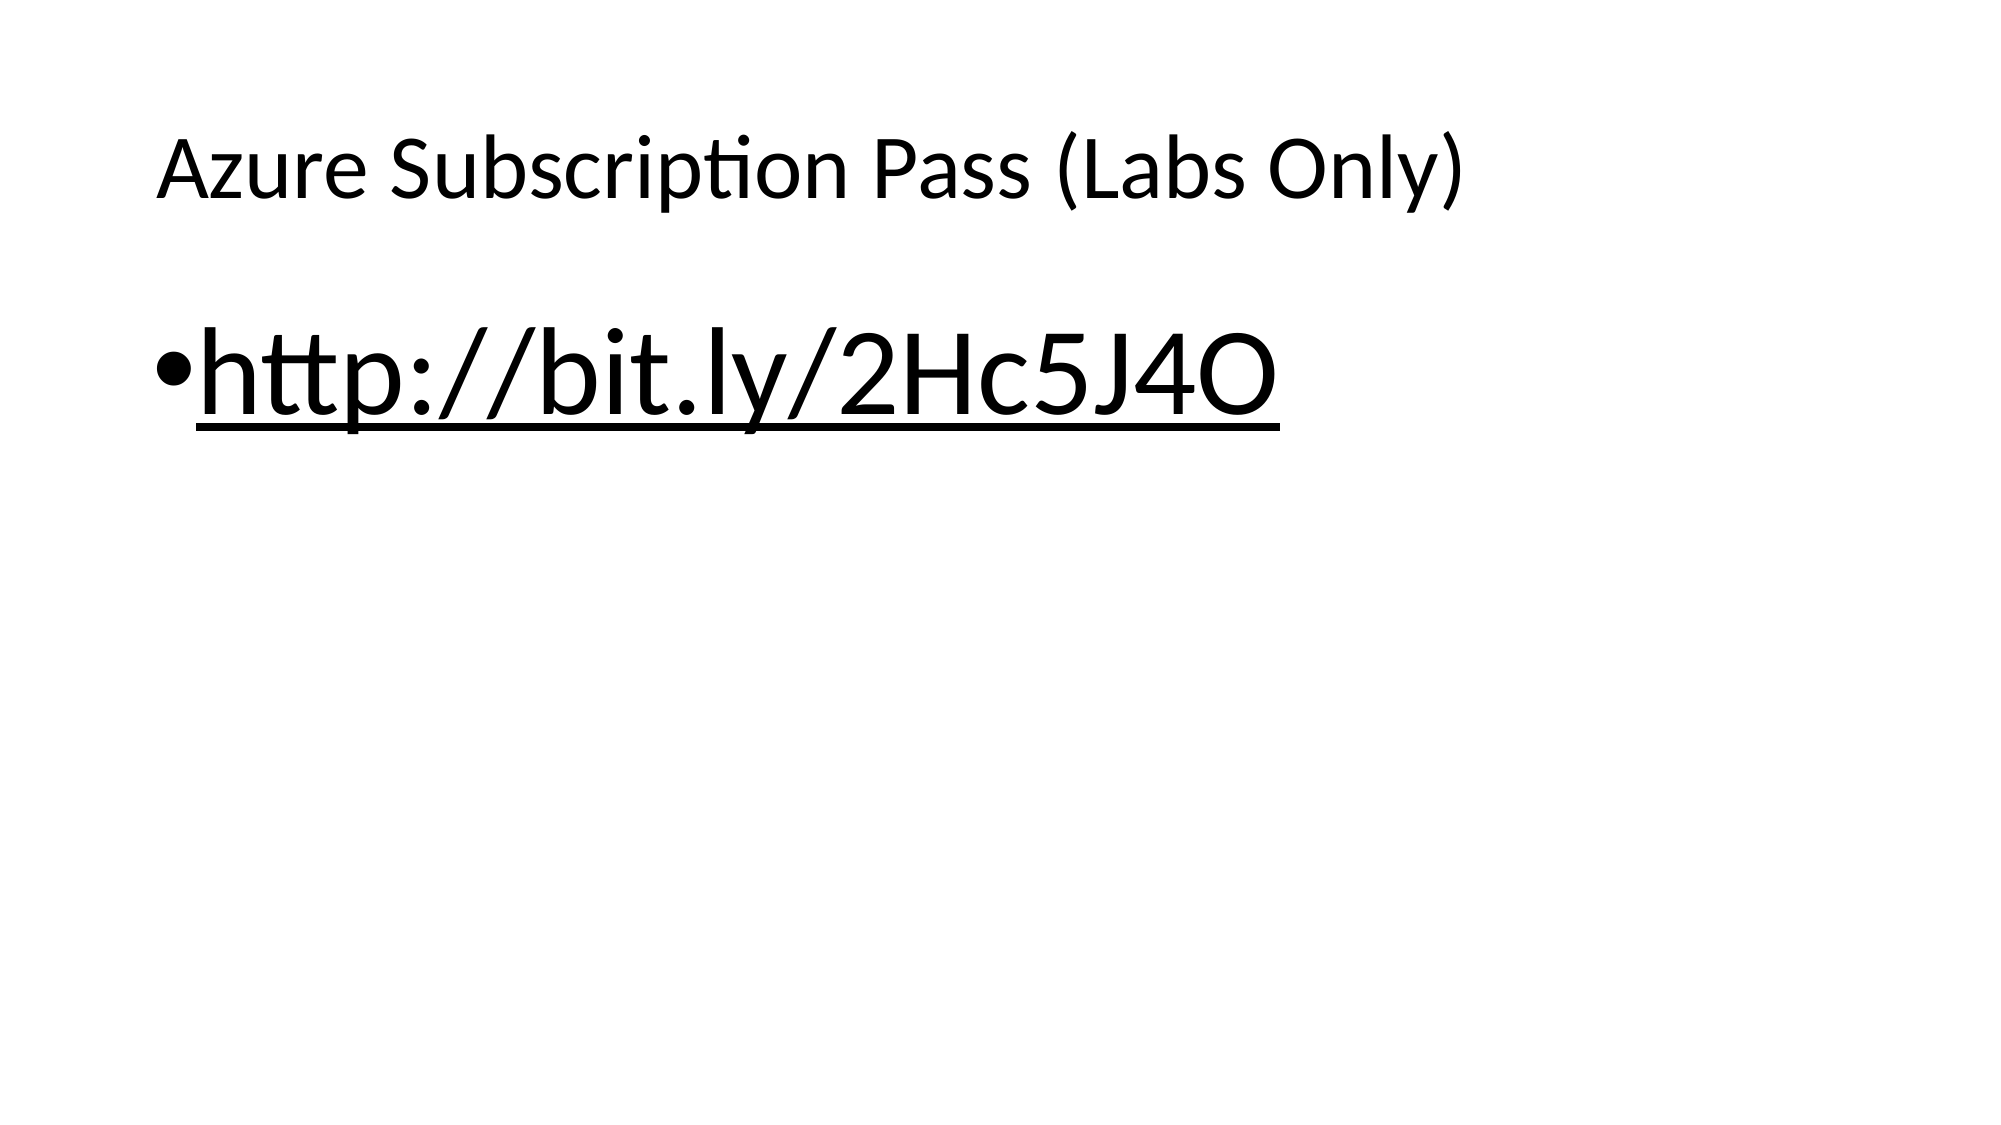

# Azure Subscription Pass (Labs Only)
http://bit.ly/2Hc5J4O